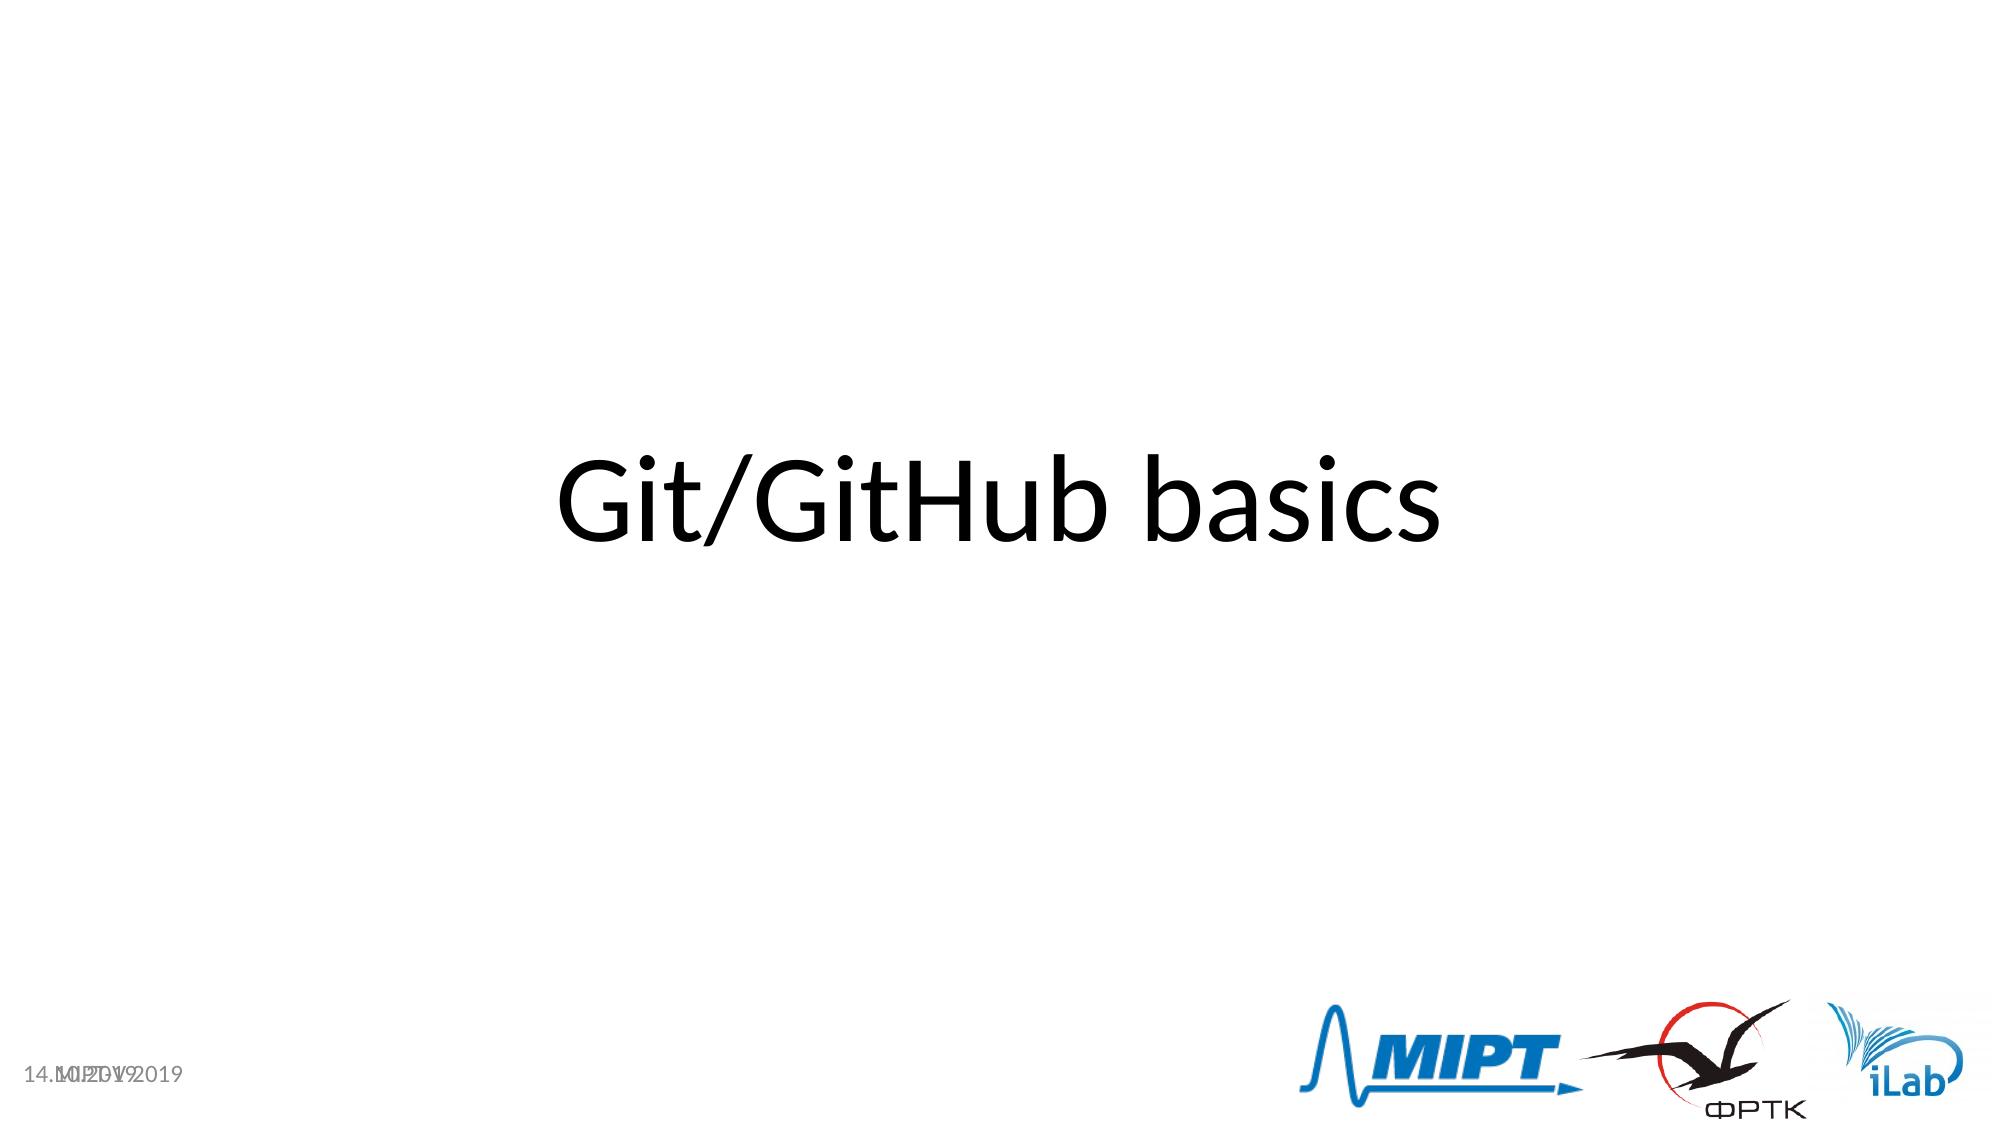

# Git/GitHub basics

14.10.2019
MIPT-V 2019
23